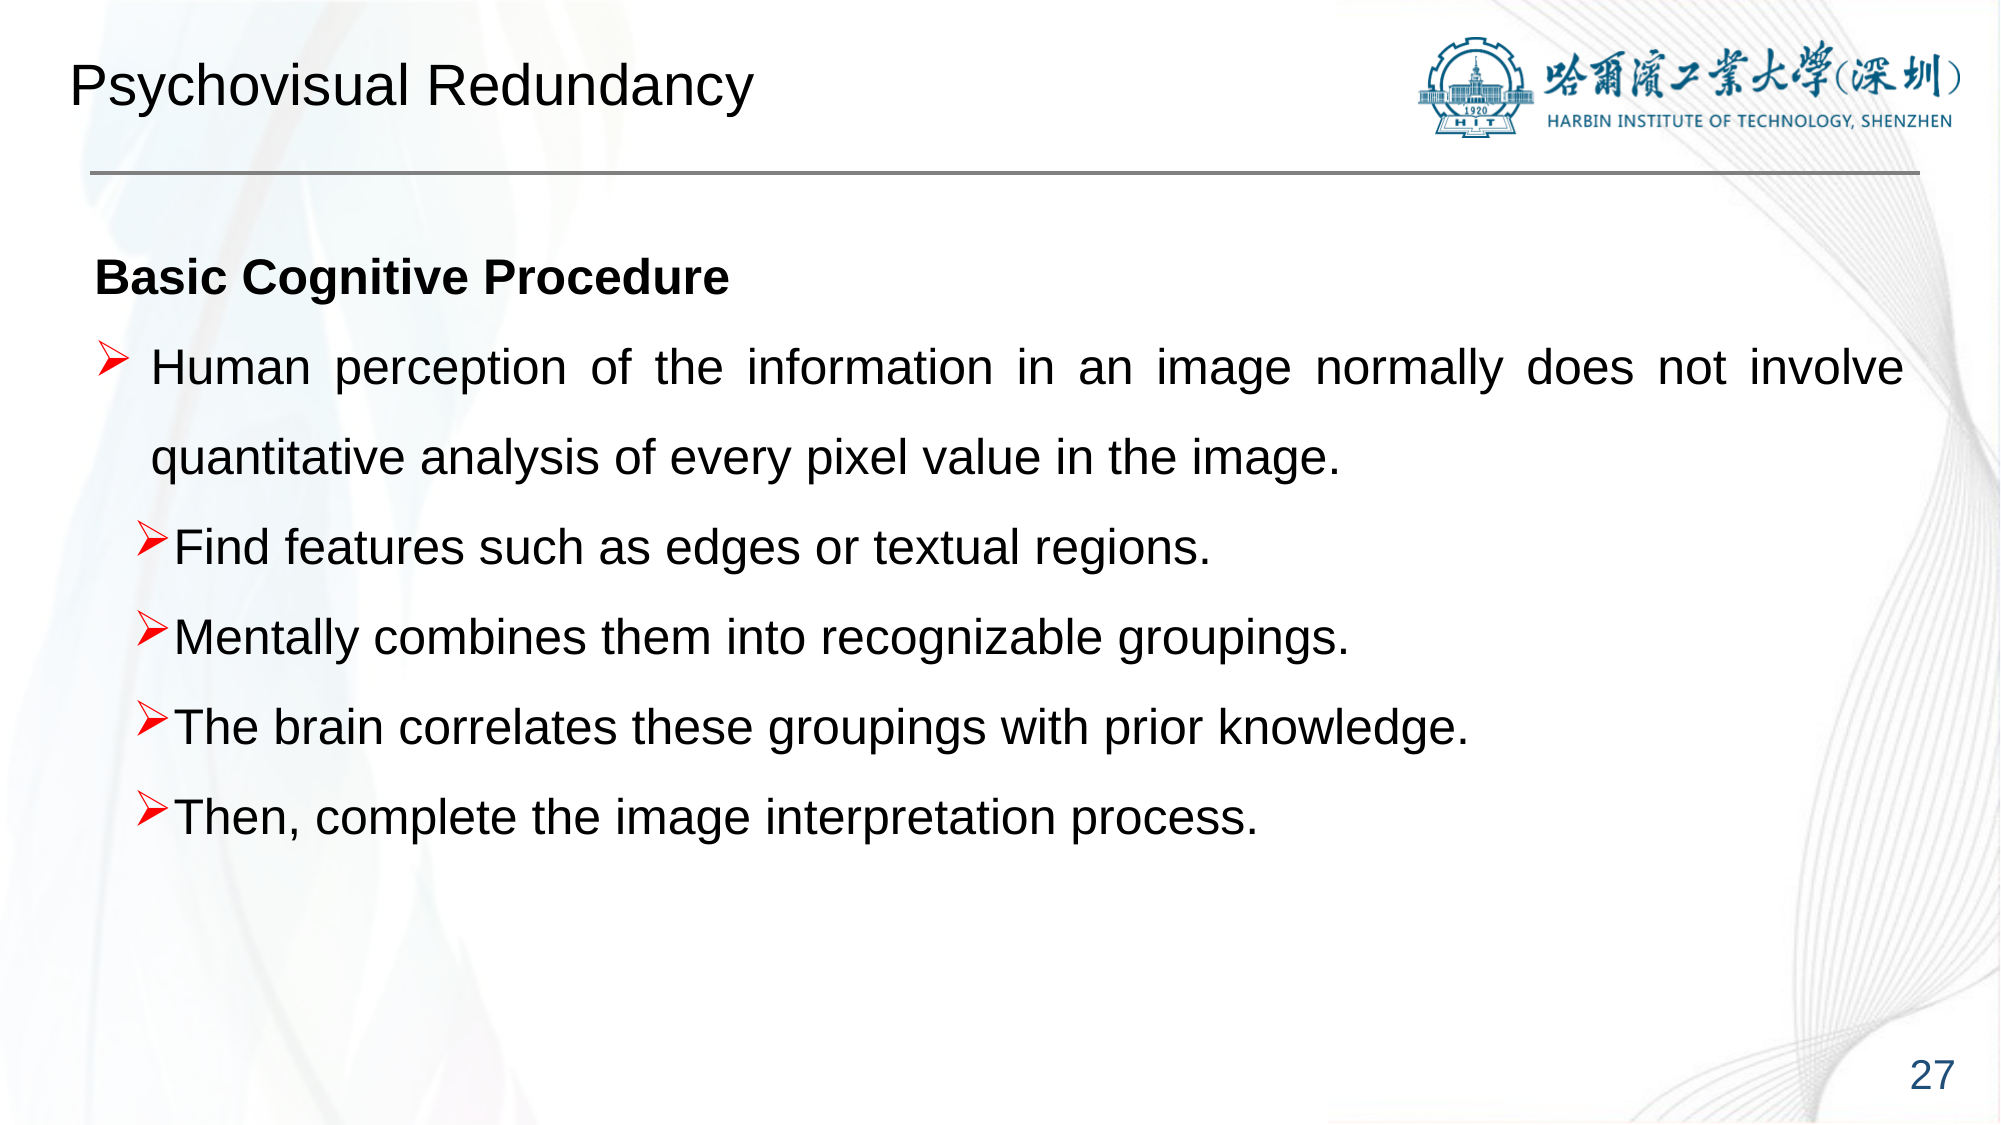

# Psychovisual Redundancy
Basic Cognitive Procedure
Human perception of the information in an image normally does not involve quantitative analysis of every pixel value in the image.
Find features such as edges or textual regions.
Mentally combines them into recognizable groupings.
The brain correlates these groupings with prior knowledge.
Then, complete the image interpretation process.
27